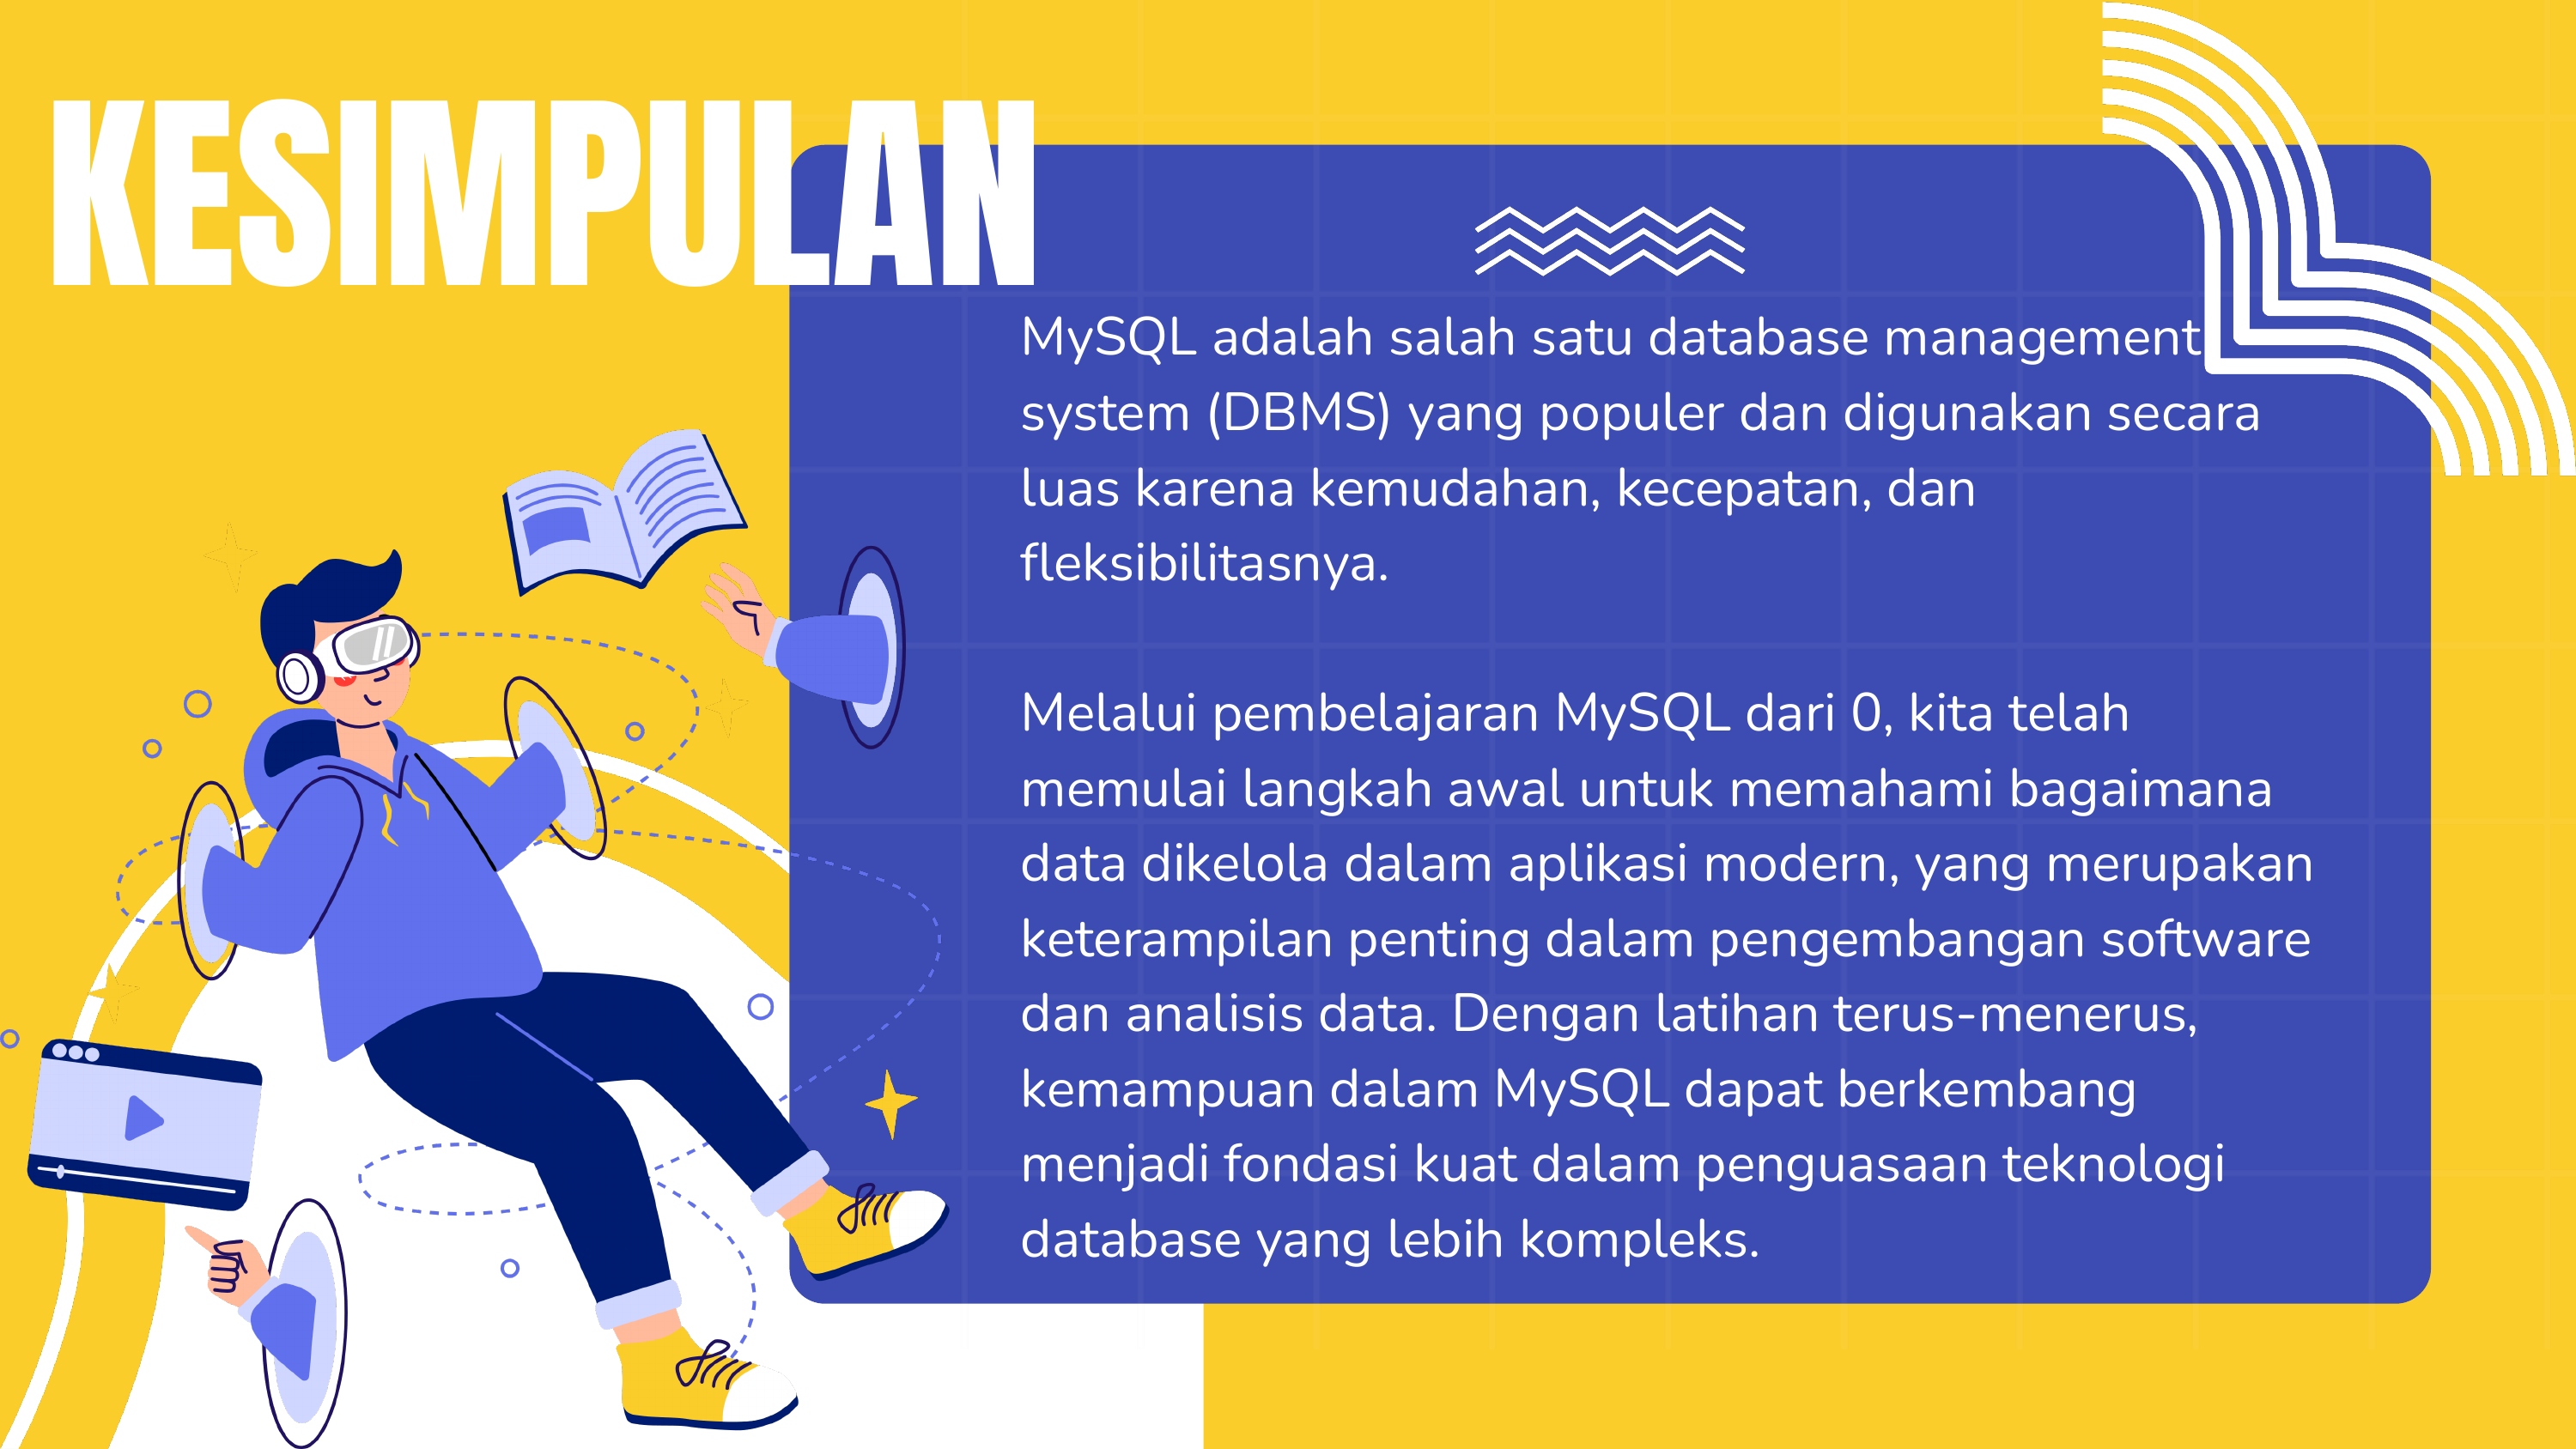

KESIMPULAN

MySQL adalah salah satu database management system (DBMS) yang populer dan digunakan secara luas karena kemudahan, kecepatan, dan fleksibilitasnya.

Melalui pembelajaran MySQL dari 0, kita telah memulai langkah awal untuk memahami bagaimana data dikelola dalam aplikasi modern, yang merupakan keterampilan penting dalam pengembangan software dan analisis data. Dengan latihan terus-menerus, kemampuan dalam MySQL dapat berkembang menjadi fondasi kuat dalam penguasaan teknologi database yang lebih kompleks.